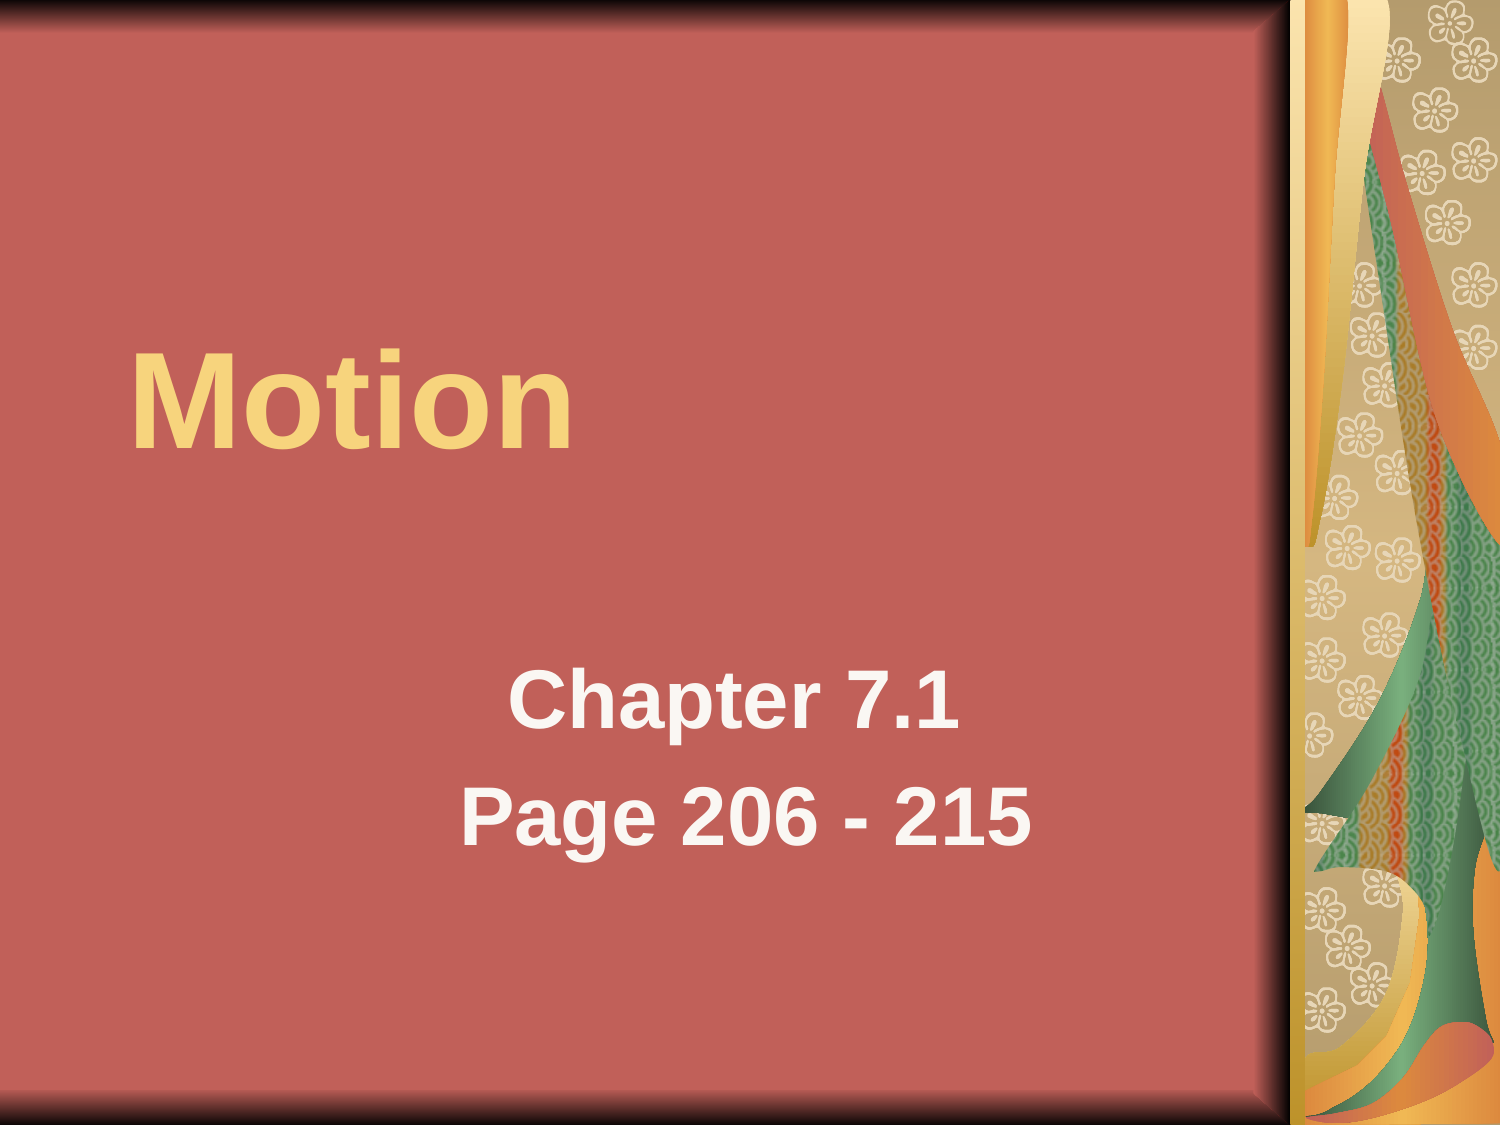

# Motion
Chapter 7.1
Page 206 - 215